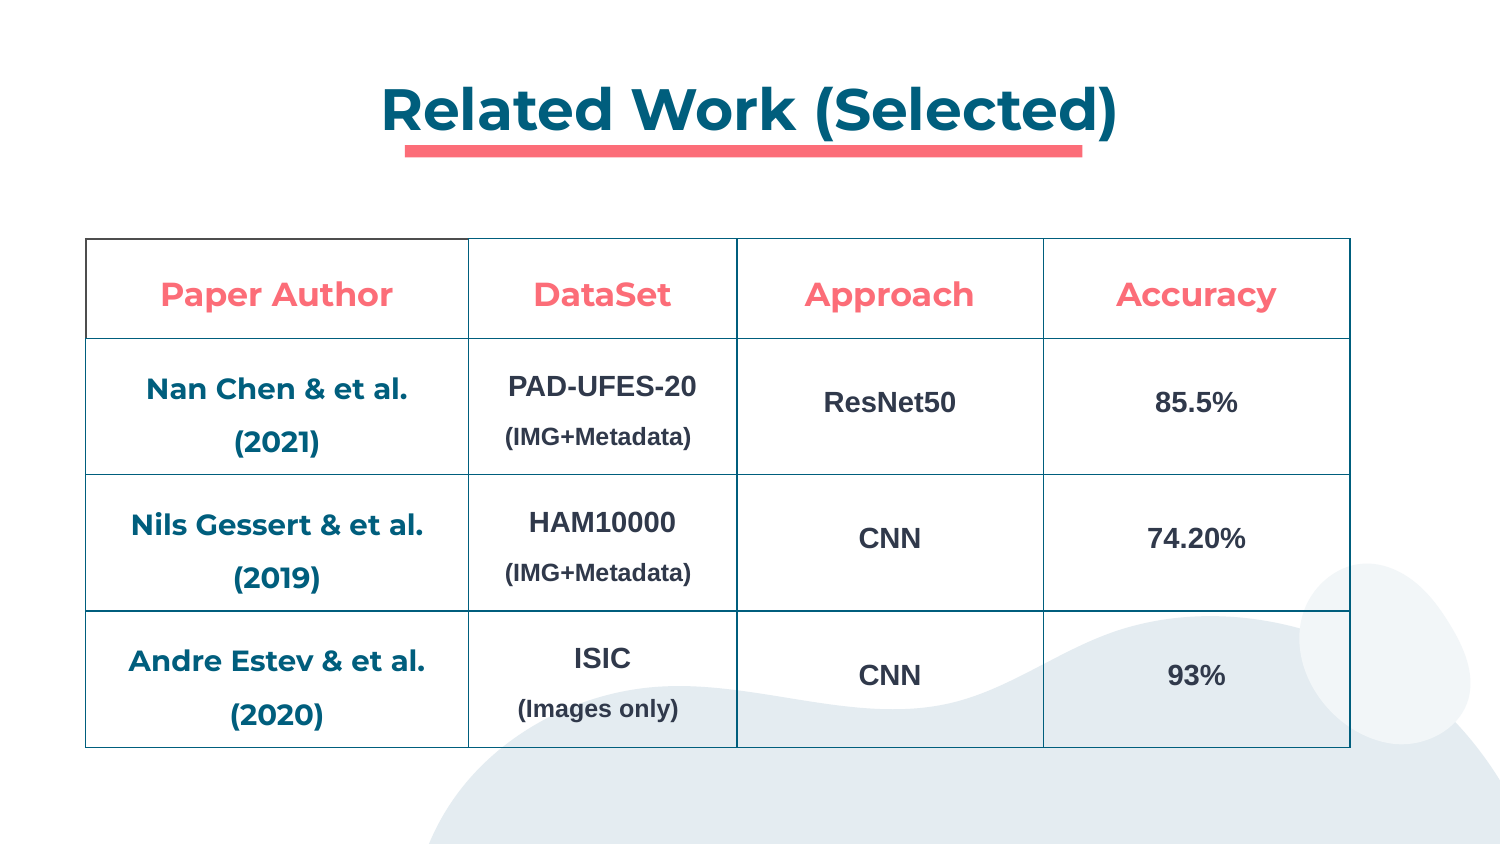

# Related Work (Selected)

| Paper Author | DataSet | Approach | Accuracy |
| --- | --- | --- | --- |
| Nan Chen & et al. (2021) | PAD-UFES-20 (IMG+Metadata) | ResNet50 | 85.5% |
| Nils Gessert & et al. (2019) | HAM10000 (IMG+Metadata) | CNN | 74.20% |
| Andre Estev & et al. (2020) | ISIC (Images only) | CNN | 93% |